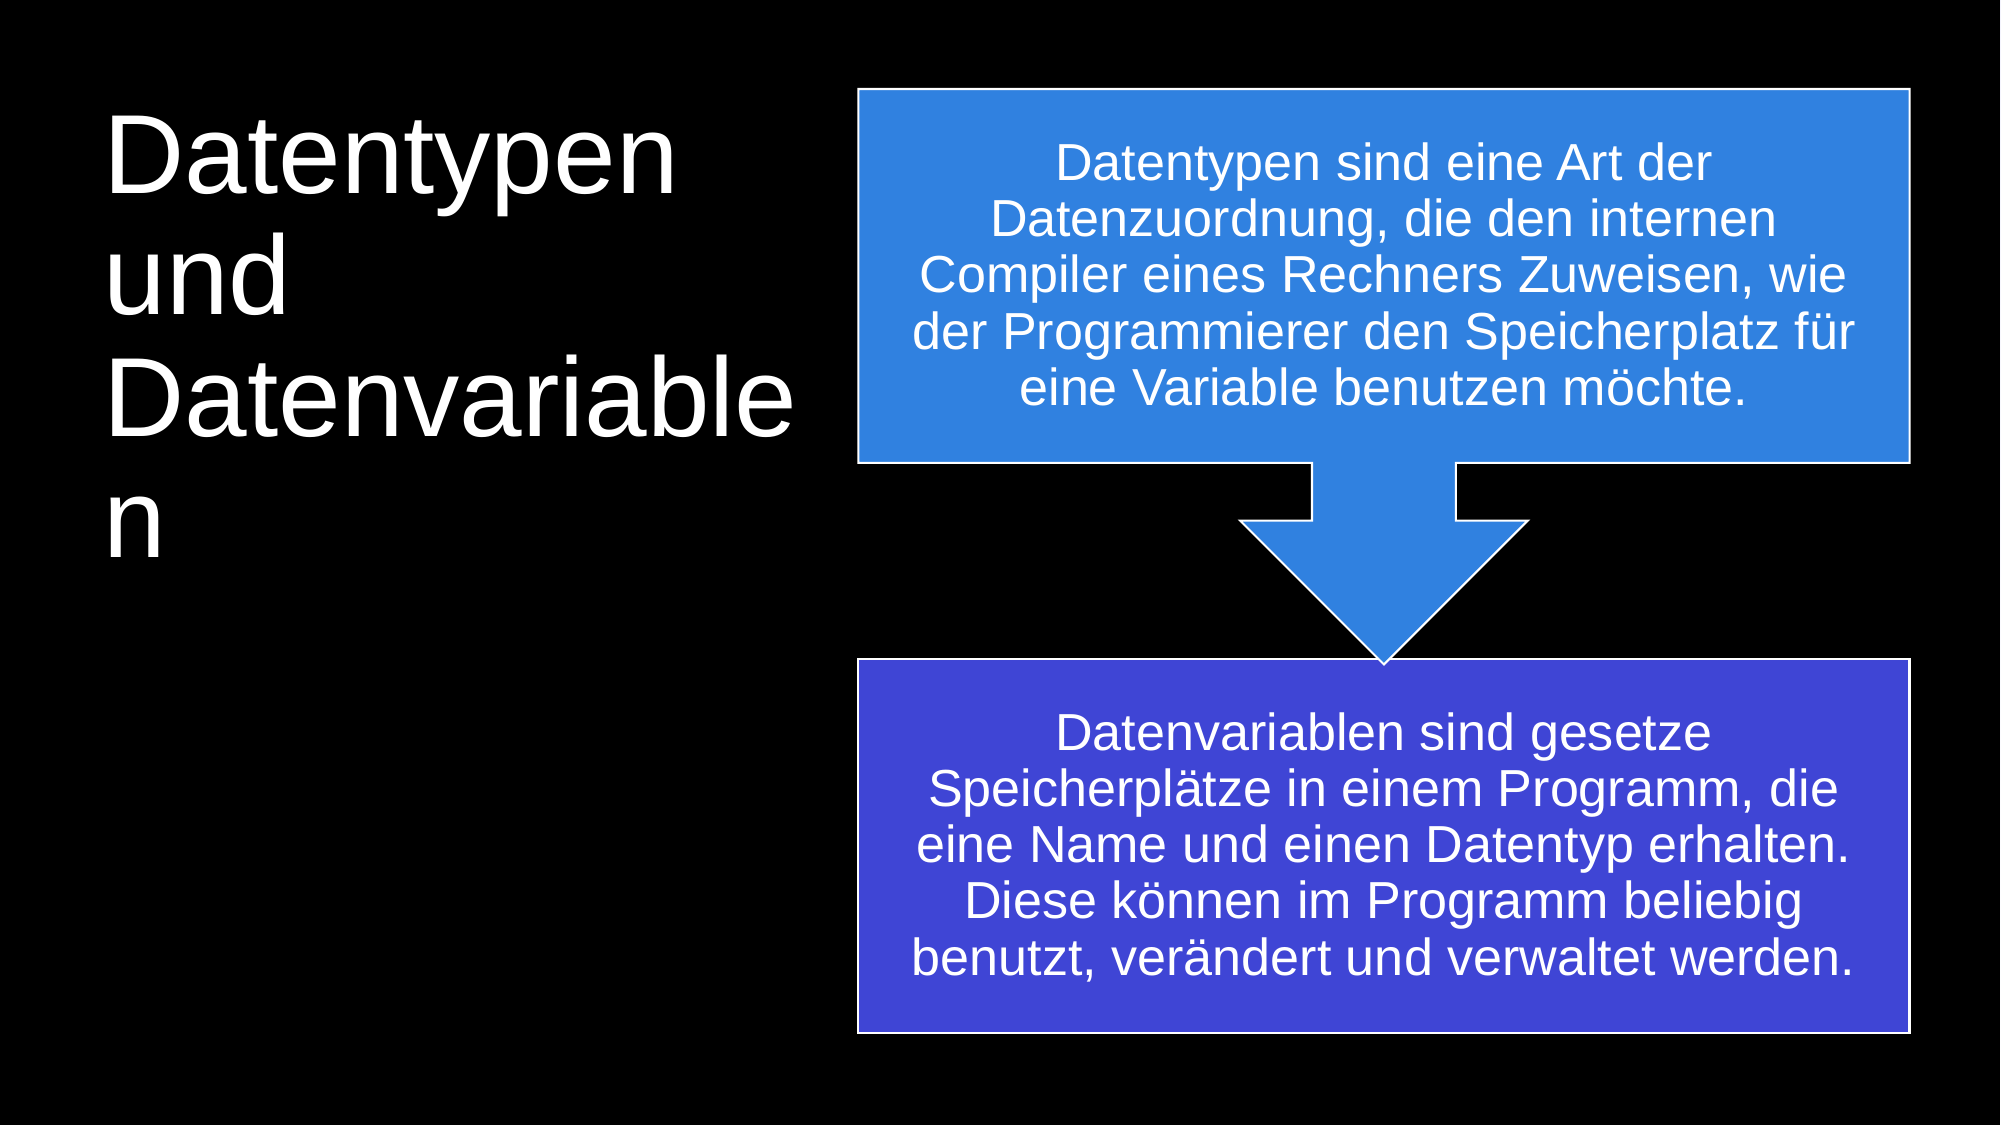

# Datentypen und Datenvariablen
Datenvariablen sind gesetze Speicherplätze in einem Programm, die eine Name und einen Datentyp erhalten. Diese können im Programm beliebig benutzt, verändert und verwaltet werden.
Datentypen sind eine Art der Datenzuordnung, die den internen Compiler eines Rechners Zuweisen, wie der Programmierer den Speicherplatz für eine Variable benutzen möchte.